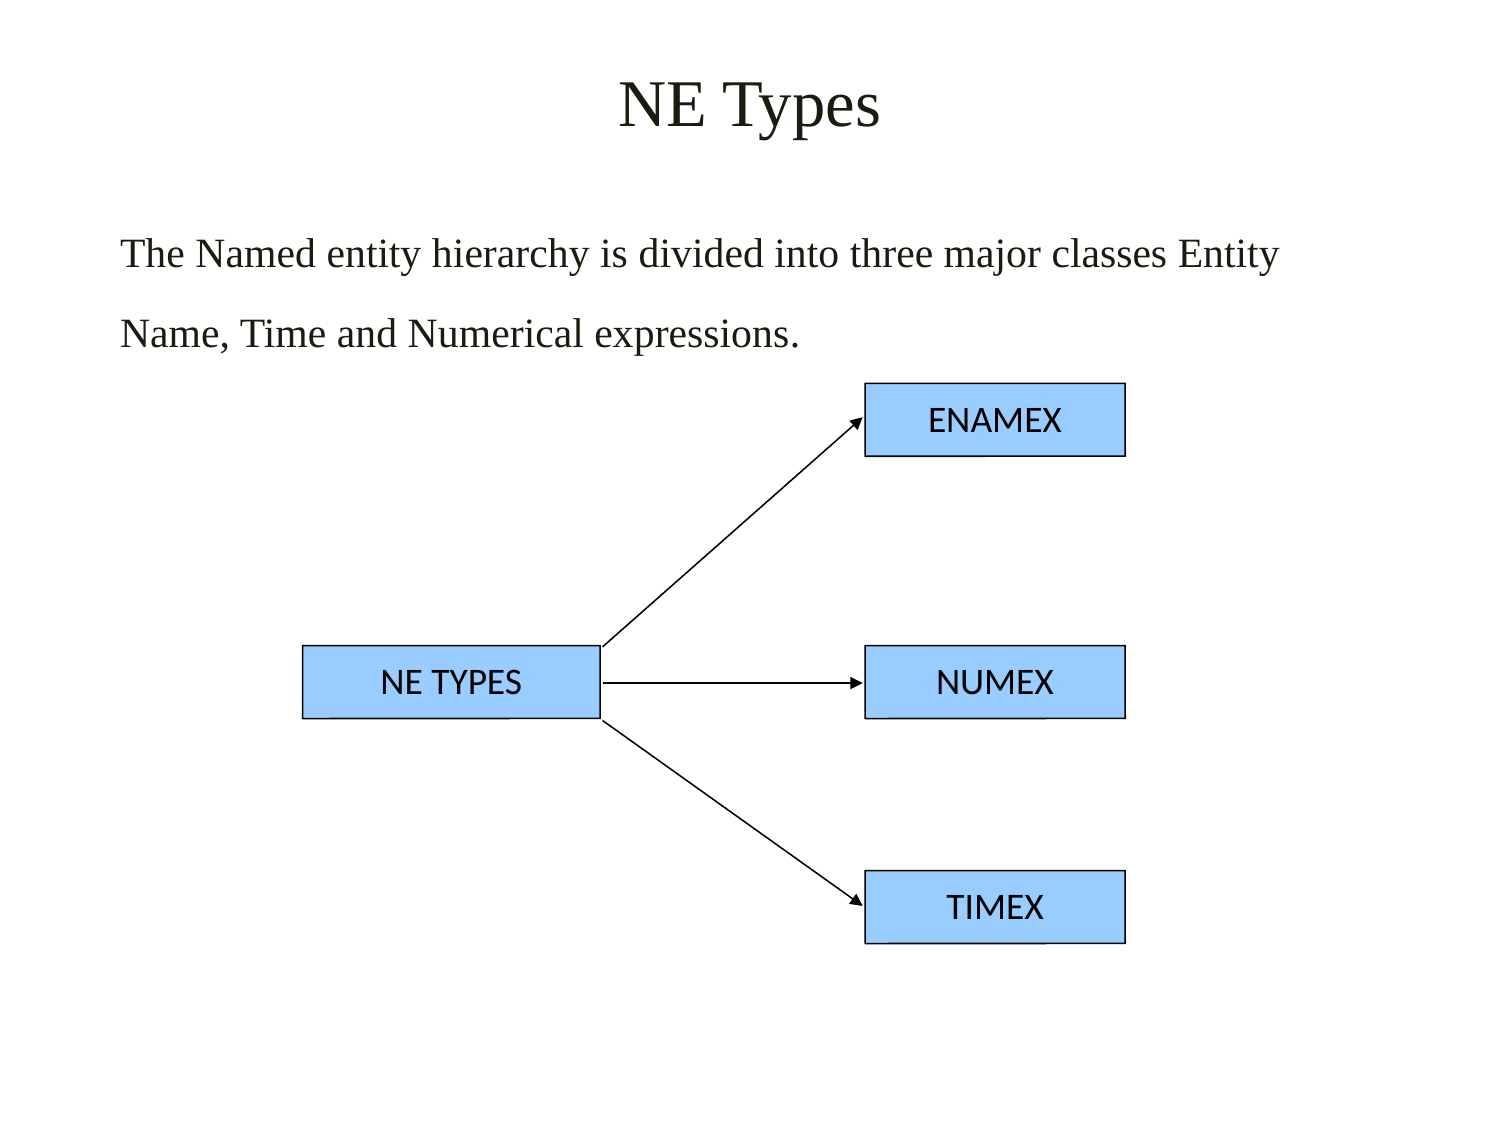

NE Types

The Named entity hierarchy is divided into three major classes Entity

Name, Time and Numerical expressions.
ENAMEX
NE TYPES
NUMEX
TIMEX